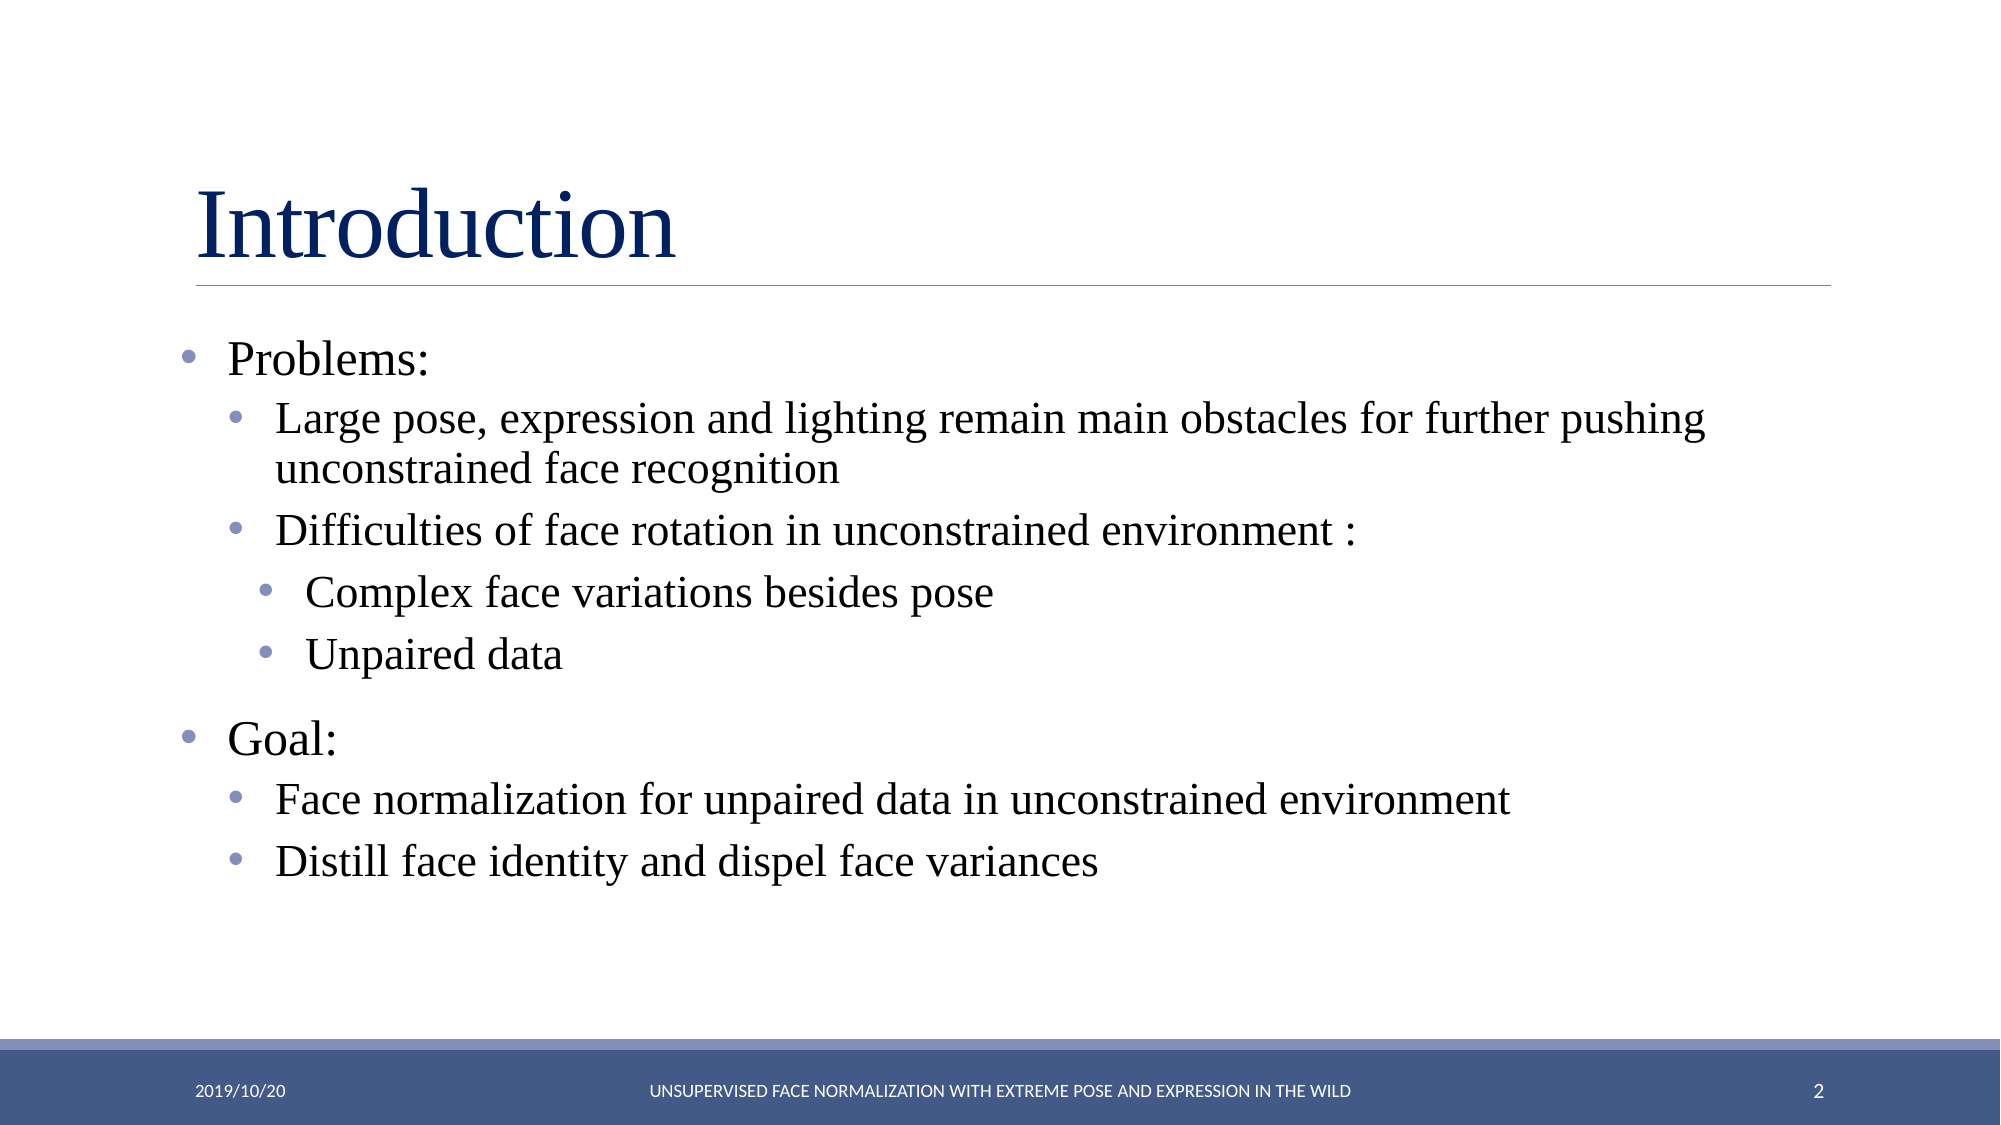

# Introduction
Problems:
Large pose, expression and lighting remain main obstacles for further pushing unconstrained face recognition
Difficulties of face rotation in unconstrained environment :
Complex face variations besides pose
Unpaired data
Goal:
Face normalization for unpaired data in unconstrained environment
Distill face identity and dispel face variances
2019/10/20
Unsupervised Face Normalization with Extreme Pose and Expression in the Wild
2